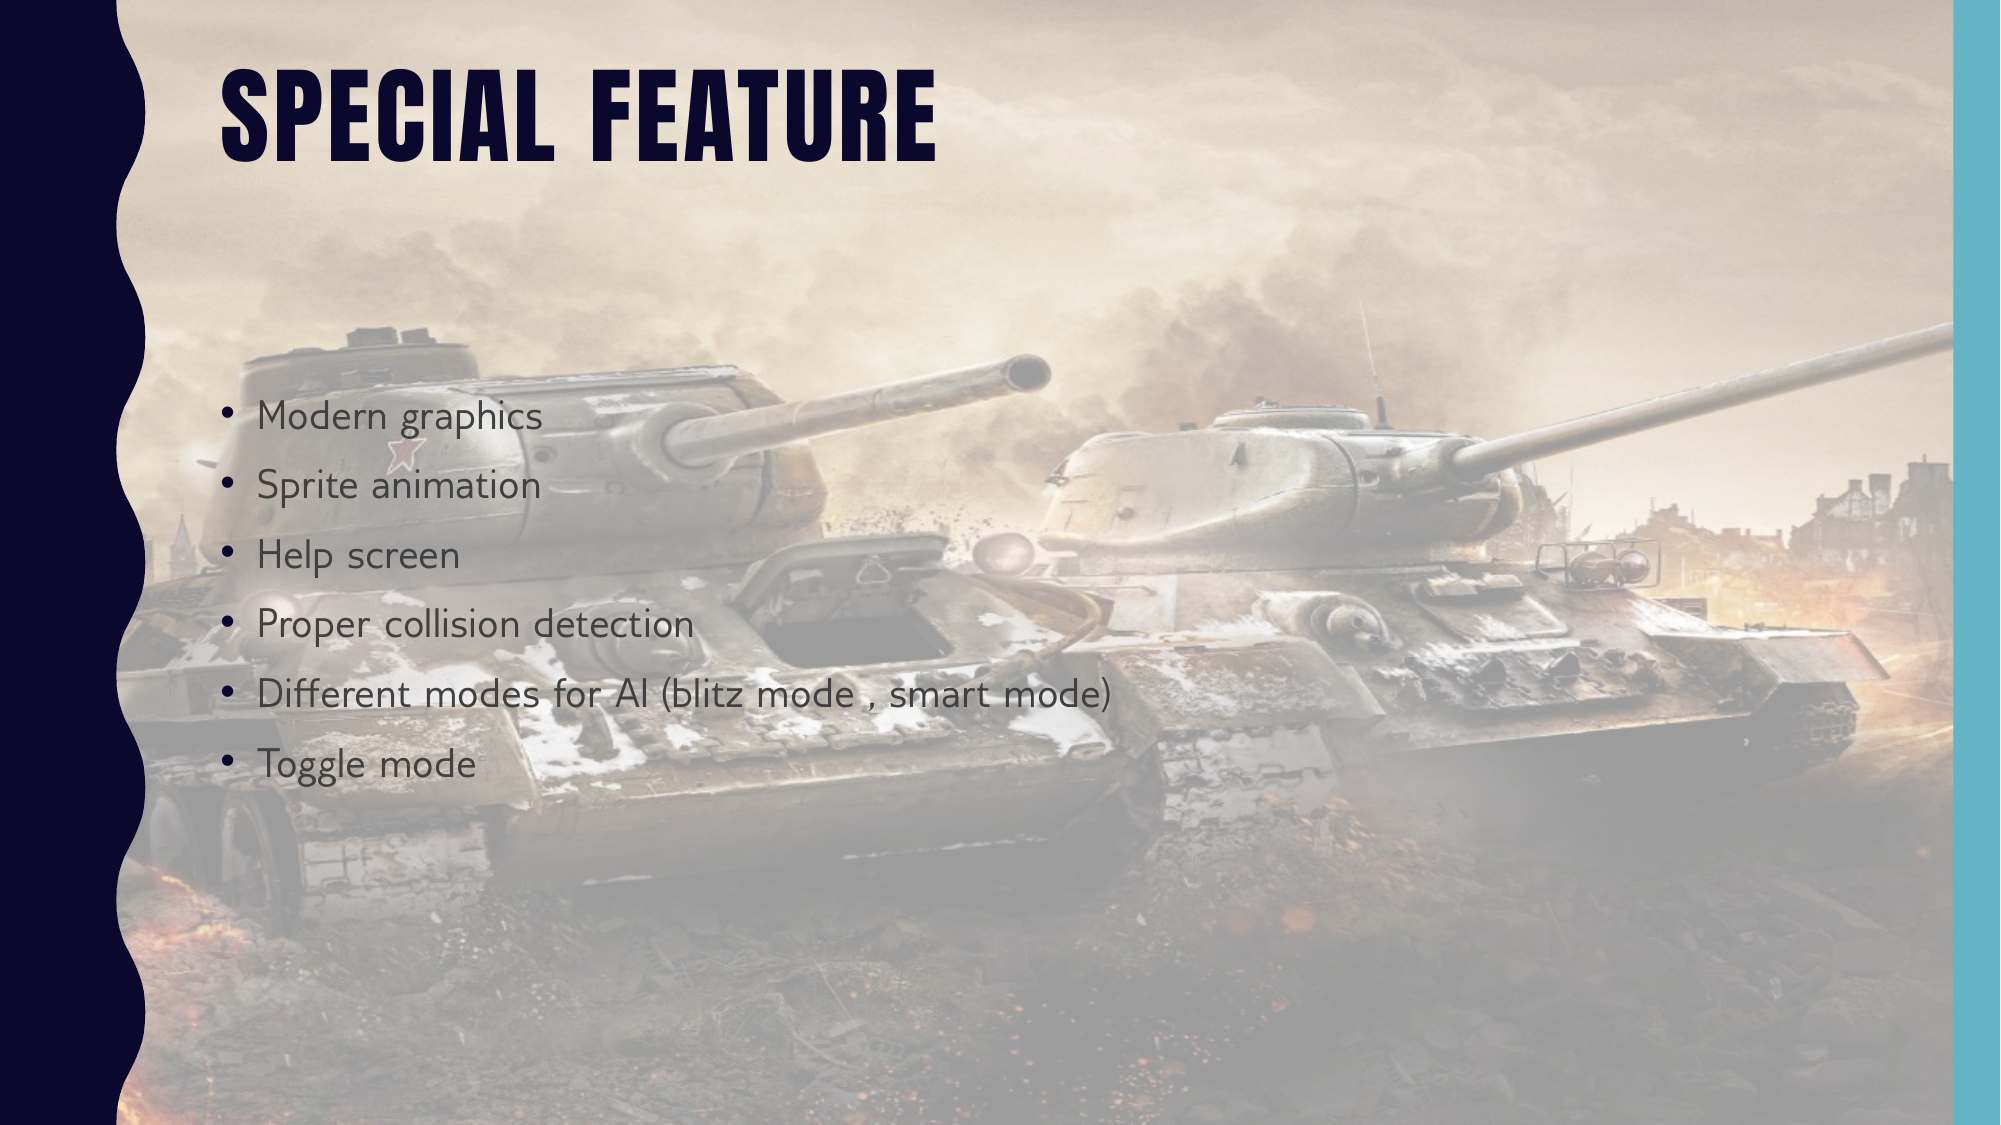

# Special feature
Modern graphics
Sprite animation
Help screen
Proper collision detection
Different modes for AI (blitz mode , smart mode)
Toggle mode